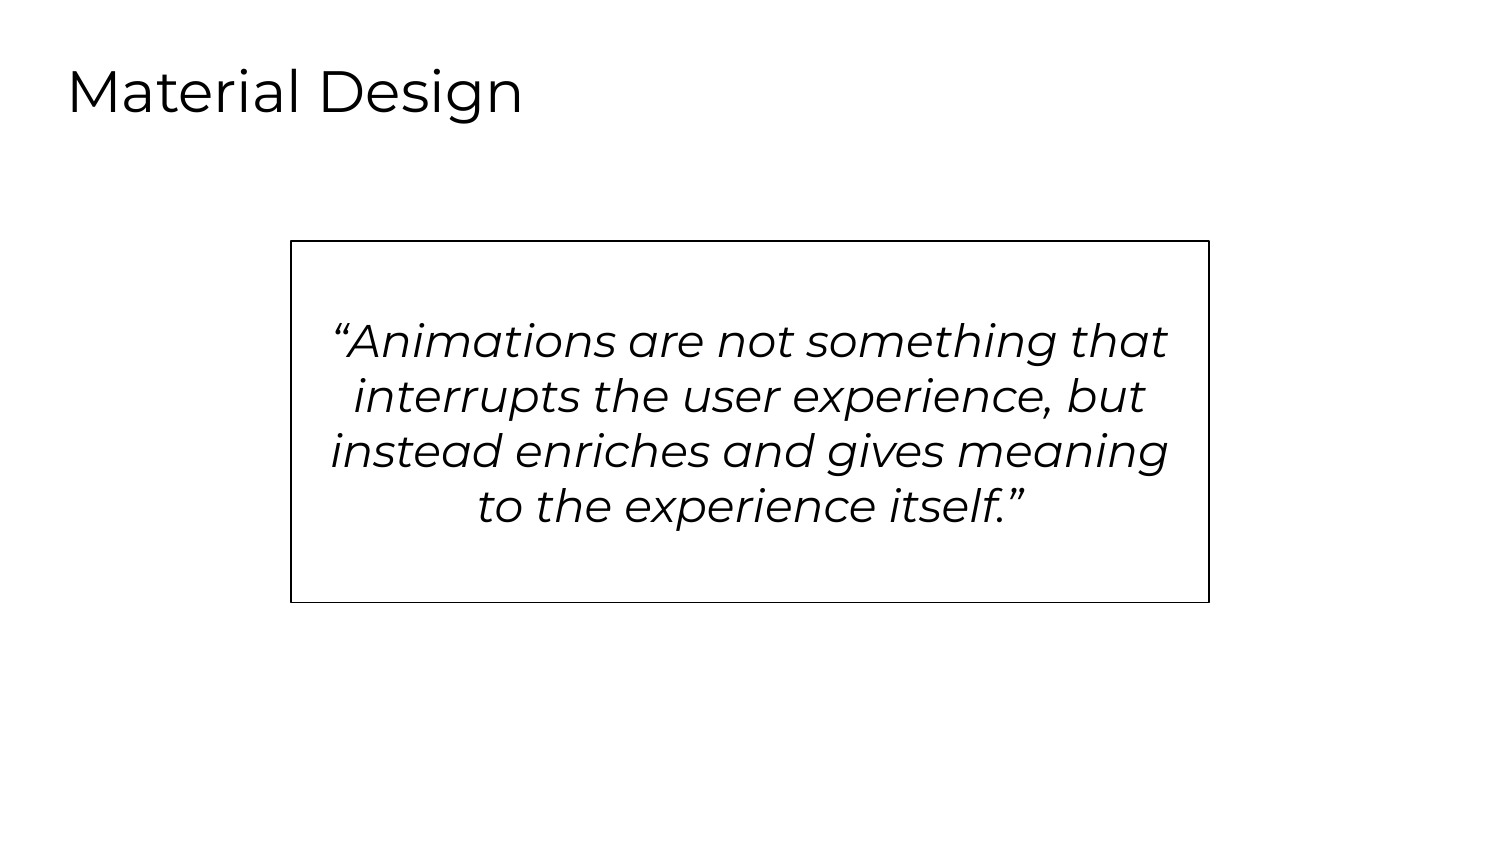

# Material Design
“Animations are not something that interrupts the user experience, but instead enriches and gives meaning to the experience itself.”